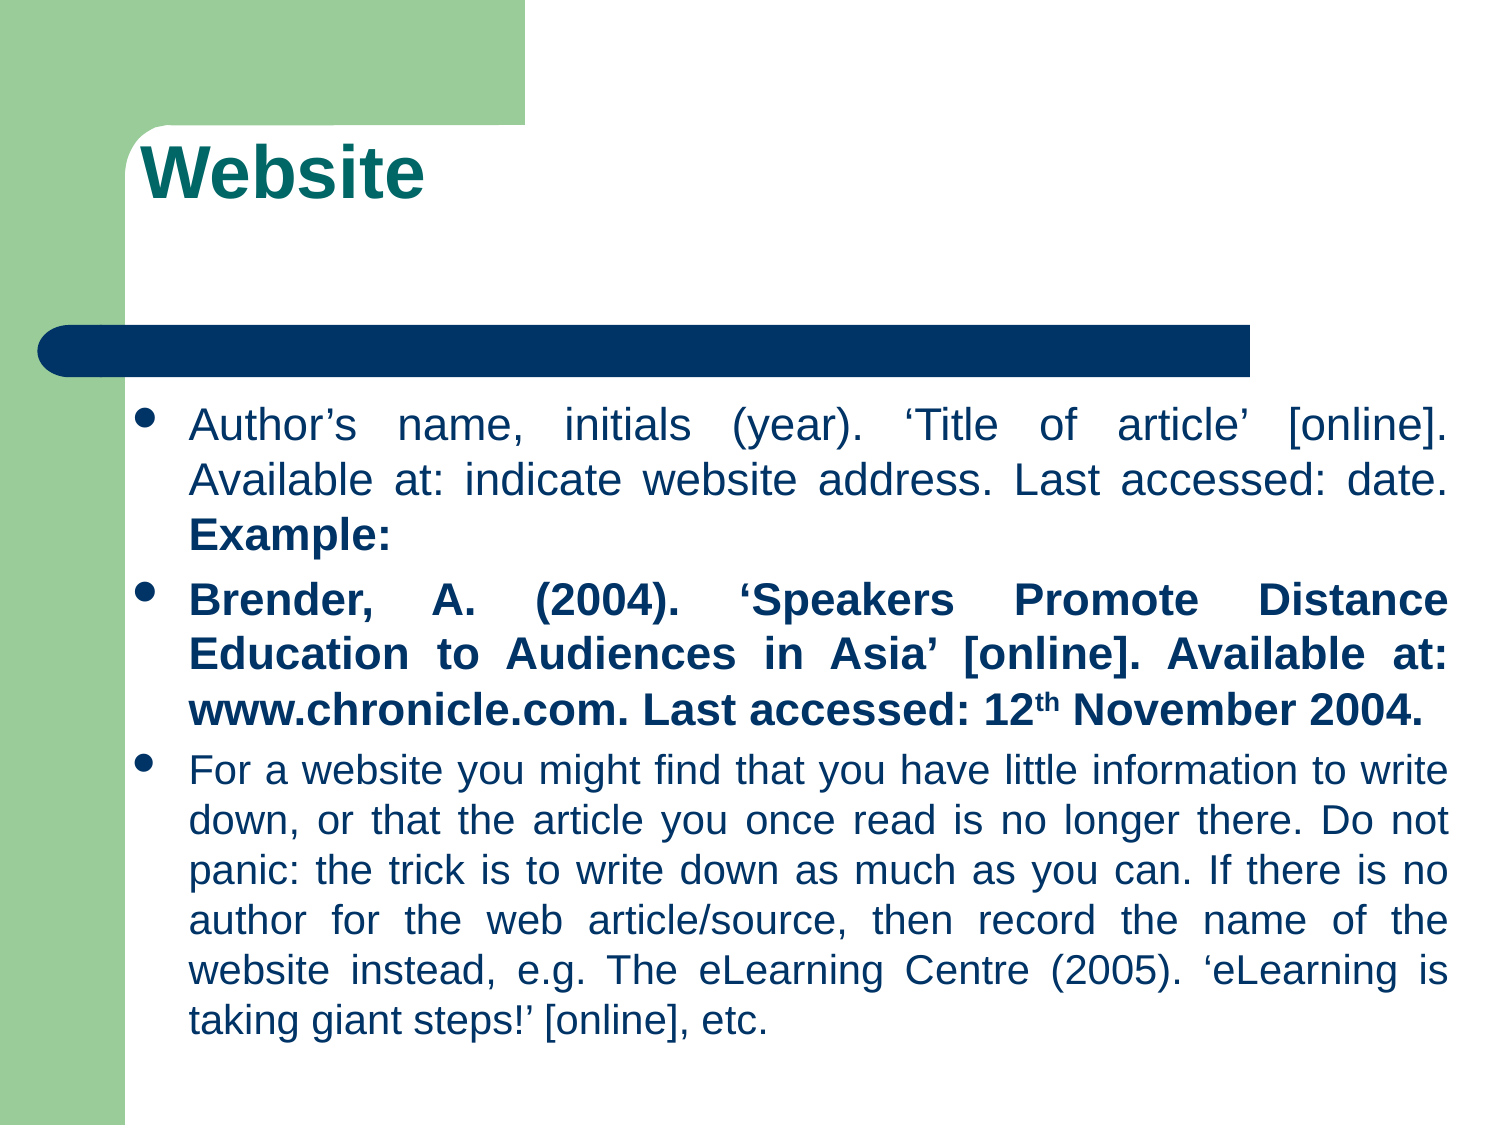

# Website
Author’s name, initials (year). ‘Title of article’ [online]. Available at: indicate website address. Last accessed: date. Example:
Brender, A. (2004). ‘Speakers Promote Distance Education to Audiences in Asia’ [online]. Available at: www.chronicle.com. Last accessed: 12th November 2004.
For a website you might find that you have little information to write down, or that the article you once read is no longer there. Do not panic: the trick is to write down as much as you can. If there is no author for the web article/source, then record the name of the website instead, e.g. The eLearning Centre (2005). ‘eLearning is taking giant steps!’ [online], etc.